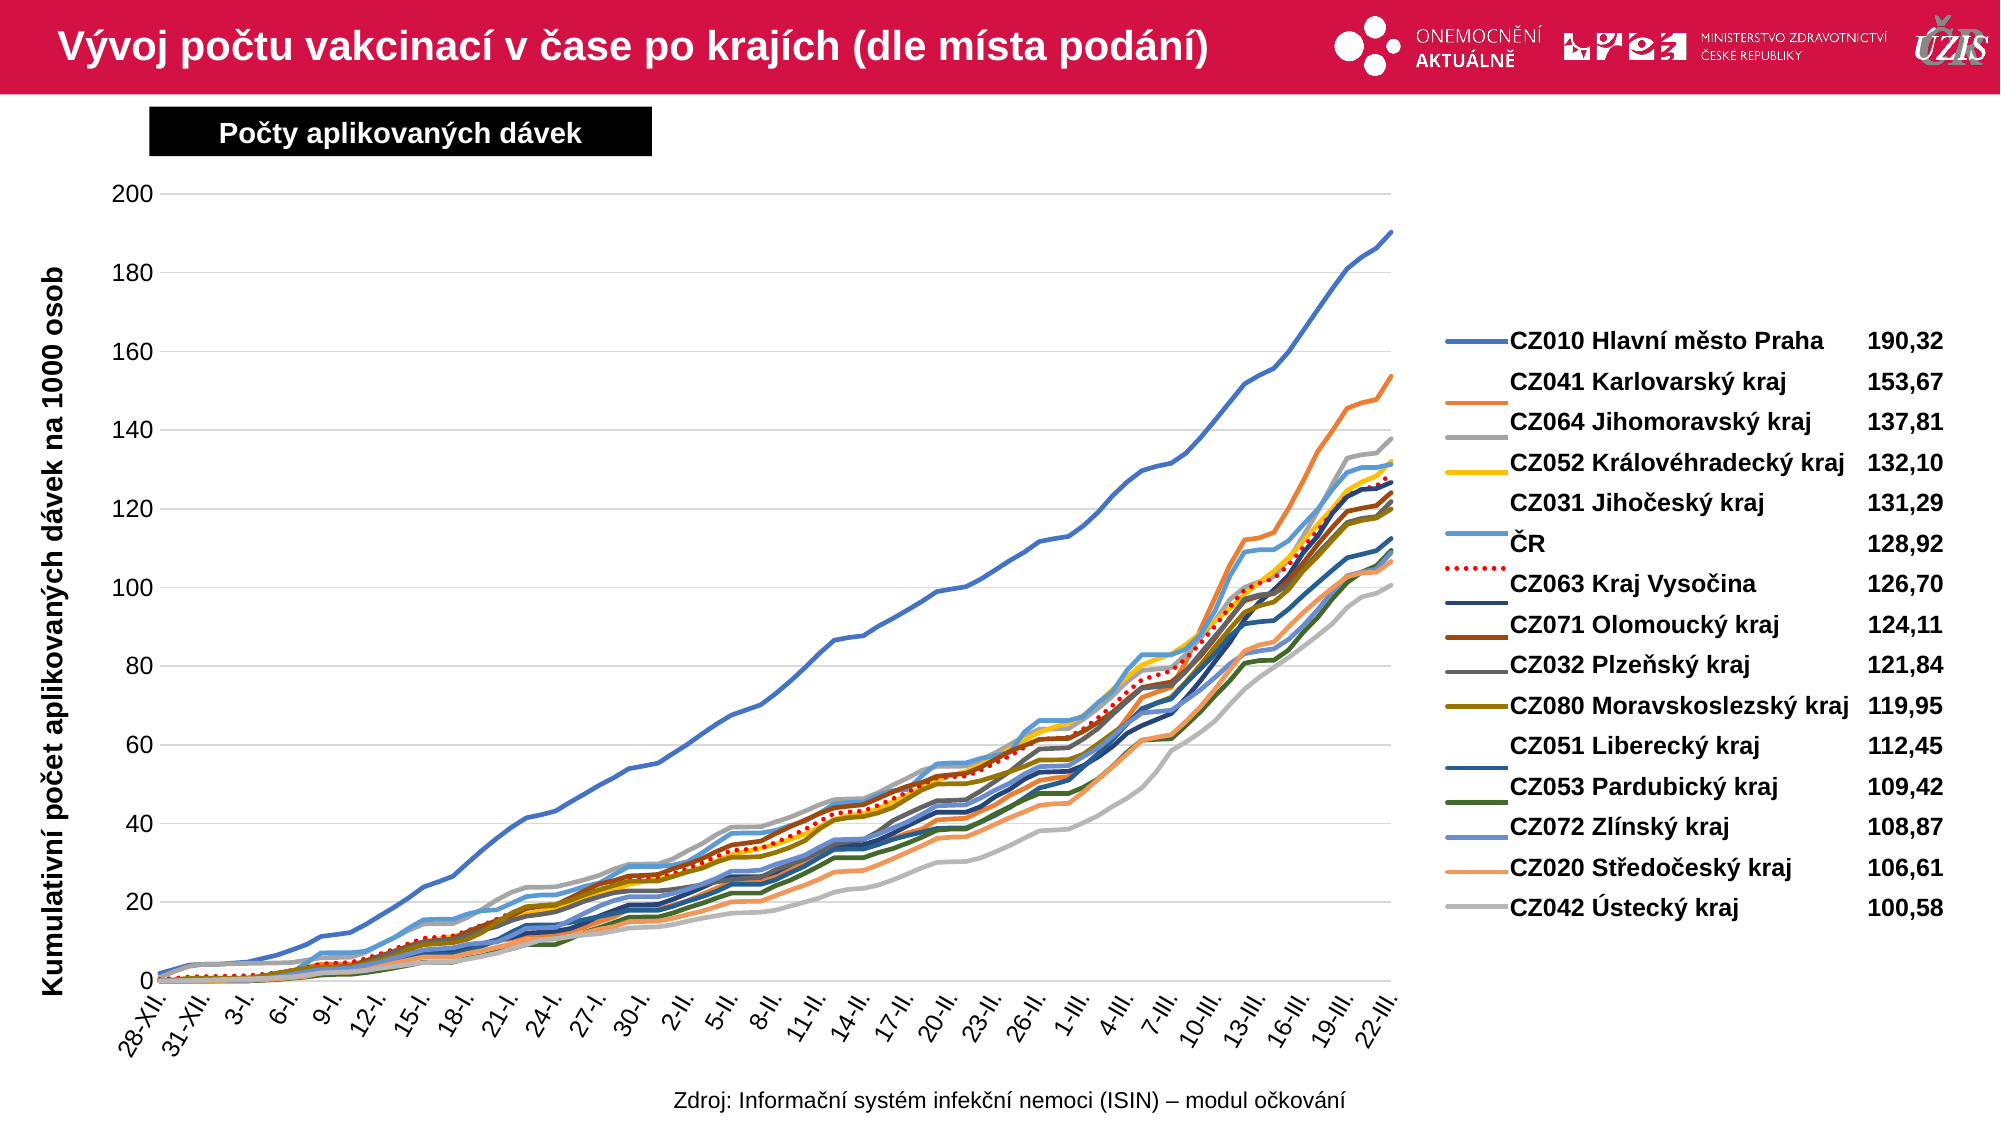

# Vývoj počtu vakcinací v čase po krajích (dle místa podání)
Počty aplikovaných dávek

### Chart

| Category | CZ010 Hlavní město Praha | CZ041 Karlovarský kraj | CZ064 Jihomoravský kraj | CZ052 Královéhradecký kraj | CZ031 Jihočeský kraj | ČR | CZ063 Kraj Vysočina | CZ071 Olomoucký kraj | CZ032 Plzeňský kraj | CZ080 Moravskoslezský kraj | CZ051 Liberecký kraj | CZ053 Pardubický kraj | CZ072 Zlínský kraj | CZ020 Středočeský kraj | CZ042 Ústecký kraj |
|---|---|---|---|---|---|---|---|---|---|---|---|---|---|---|---|
| 28-XII. | 1.8938636 | 0.0 | 0.8766859 | 0.0 | 0.0 | 0.3323378 | 0.0 | 0.0 | 0.0 | 0.000833 | 0.0 | 0.0 | 0.0 | 0.0 | 0.0 |
| 29-XII. | 2.9163083 | 0.0 | 2.3783777 | 0.0 | 0.0 | 0.6549504 | 0.0 | 0.0 | 0.0 | 0.2557185 | 0.0 | 0.0 | 0.0 | 0.0 | 0.0 |
| 30-XII. | 3.9931223 | 0.0 | 3.6720138 | 0.0 | 0.0 | 0.9795268 | 0.0 | 0.0 | 0.0 | 0.6605366 | 0.0 | 0.0 | 0.0 | 0.0 | 0.0207073 |
| 31-XII. | 4.190211 | 0.0 | 4.2089315 | 0.0 | 0.0 | 1.1024002 | 0.0 | 0.3338528 | 0.0254281 | 0.6805277 | 0.0 | 0.0210461 | 0.0 | 0.0129951 | 0.1839299 |
| 1-I. | 4.190211 | 0.0 | 4.2340995 | 0.0 | 0.0 | 1.1269935 | 0.0470761 | 0.4588499 | 0.0881507 | 0.6813606 | 0.0 | 0.0210461 | 0.0017166 | 0.0129951 | 0.2947751 |
| 2-I. | 4.5035895 | 0.0 | 4.3498724 | 0.2284069 | 0.0 | 1.2446303 | 0.268726 | 0.5822647 | 0.1864726 | 0.6813606 | 0.0 | 0.0229594 | 0.0017166 | 0.181209 | 0.4117106 |
| 3-I. | 4.7731706 | 0.0 | 4.4220207 | 0.5456388 | 0.0 | 1.3303798 | 0.5041064 | 0.6787814 | 0.2525856 | 0.6813606 | 0.0 | 0.0229594 | 0.0017166 | 0.181209 | 0.5079388 |
| 4-I. | 5.6649779 | 0.5938968 | 4.4731956 | 0.6779698 | 0.4502525 | 1.6650553 | 0.9140606 | 1.0790883 | 0.3848116 | 1.2261159 | 0.1870675 | 0.1281899 | 0.4428766 | 0.2714525 | 0.6114755 |
| 5-I. | 6.537152 | 1.550919 | 4.5377936 | 0.8121135 | 1.0557646 | 2.0875376 | 1.2180937 | 1.5474316 | 0.7119863 | 1.9557882 | 0.5476797 | 0.3061252 | 1.0282291 | 0.4649346 | 0.803932 |
| 6-I. | 7.8231367 | 2.4027367 | 4.6485328 | 0.9317553 | 2.077372 | 2.6327062 | 1.9418885 | 1.8575508 | 1.179863 | 2.6154919 | 1.1224053 | 0.6466894 | 1.6547794 | 0.7862015 | 0.9793353 |
| 7-I. | 9.2148395 | 3.3869085 | 5.2282362 | 1.1220944 | 4.5273668 | 3.3778947 | 2.6676448 | 2.4208286 | 1.8308219 | 3.1585813 | 1.6678311 | 0.962381 | 2.300212 | 1.1529512 | 1.4775295 |
| 8-I. | 11.26274941 | 4.211576575 | 5.883443555 | 2.31488615 | 7.112437372 | 4.309450428 | 3.267864884 | 3.287896648 | 2.361421192 | 3.512588929 | 2.003651198 | 1.463661028 | 2.861532387 | 1.994742773 | 1.973287534 |
| 9-I. | 11.746787 | 4.2115766 | 5.9295849 | 2.8369591 | 7.1217529 | 4.4973139 | 3.3286715 | 3.5173216 | 2.863202 | 3.5225844 | 2.0036512 | 1.62629 | 3.0314734 | 2.1333568 | 2.1669621 |
| 10-I. | 12.27235692 | 4.211576575 | 5.987471361 | 3.420665752 | 7.121752942 | 4.658526666 | 3.387516599 | 3.726177385 | 3.220890356 | 3.522584439 | 2.003651198 | 1.626290031 | 3.208280763 | 2.180283451 | 2.283897608 |
| 11-I. | 14.22663083 | 4.622213776 | 7.129260421 | 4.03518917 | 7.49903351 | 5.57549468 | 4.491843088 | 5.045766319 | 4.487208827 | 4.379699452 | 2.785728775 | 2.079737957 | 3.949841646 | 2.701530025 | 2.579890738 |
| 12-I. | 16.467099 | 5.2161106 | 9.1938768 | 5.4962684 | 9.133916 | 6.8279798 | 5.1273702 | 6.2672563 | 5.916267 | 5.2826272 | 3.6850053 | 2.6135437 | 4.6708036 | 3.6581113 | 3.171877 |
| 13-I. | 18.732486 | 6.037385 | 10.965705 | 6.8485825 | 11.000135 | 8.0901902 | 5.811935 | 7.5219734 | 7.3470204 | 6.3388195 | 4.53019 | 3.2851059 | 5.7882947 | 4.5100102 | 3.6408373 |
| 14-I. | 21.14512 | 6.875628 | 12.85079 | 8.342291 | 13.42063 | 9.510621 | 7.047682 | 8.88903 | 8.320068 | 8.048885 | 5.668372 | 3.98728 | 6.809657 | 5.304875 | 4.163393 |
| 15-I. | 23.86434 | 7.744414 | 14.45231 | 9.797932 | 15.5244 | 10.81398 | 7.455675 | 9.933309 | 9.852534 | 9.162551 | 6.790777 | 4.7392 | 7.855052 | 6.058589 | 4.603119 |
| 16-I. | 25.1510824 | 7.98876008 | 14.4942613 | 10.6426755 | 15.6361835 | 11.1299494 | 7.45567492 | 10.2086185 | 10.2763354 | 9.43659473 | 6.79077734 | 4.73920048 | 8.11768846 | 6.05858898 | 4.73589008 |
| 17-I. | 26.58054168 | 7.988760079 | 14.54963091 | 11.30433049 | 15.63618354 | 11.43198965 | 7.455674924 | 10.67696178 | 10.37635256 | 9.687315447 | 6.79303117 | 4.739200478 | 8.3734583 | 6.058588981 | 4.857697953 |
| 18-I. | 29.9491723 | 8.39260989 | 16.1360549 | 12.1617629 | 16.9853885 | 12.7654553 | 8.2206613 | 12.4759697 | 11.4680649 | 10.5594237 | 7.6585003 | 5.70732137 | 9.26264473 | 6.98557042 | 5.51180623 |
| 19-I. | 33.2128399 | 8.96275079 | 18.1956377 | 13.1134584 | 17.8315528 | 14.1795273 | 9.43090898 | 13.9585295 | 12.8462669 | 12.3061392 | 8.83950506 | 6.37314364 | 9.63170859 | 7.69885521 | 6.20367494 |
| 20-I. | 36.2378868 | 10.1573317 | 20.5647871 | 14.3171267 | 18.0473635 | 15.6916923 | 10.4214683 | 15.3176744 | 13.8193148 | 14.9074707 | 10.3721067 | 7.38335674 | 9.86344637 | 8.5067152 | 7.01126114 |
| 21-I. | 39.0537629 | 10.6460239 | 22.5178252 | 15.8470906 | 19.70864 | 17.300267 | 10.9608817 | 16.5660625 | 15.3517806 | 17.1981085 | 12.3847732 | 8.11805718 | 11.4804611 | 9.36944326 | 8.17452632 |
| 22-I. | 41.4233578 | 11.616621 | 23.7762261 | 17.0036273 | 21.3932055 | 18.7740925 | 12.1377839 | 18.3587415 | 16.4248456 | 18.8440359 | 14.1382497 | 9.21628127 | 13.3738445 | 10.4357607 | 9.19771245 |
| 23-I. | 42.2049163 | 11.7455814 | 23.7871323 | 17.7160394 | 21.8108536 | 19.160012 | 12.3143192 | 18.9346772 | 16.8927223 | 19.148066 | 14.2058645 | 9.21628127 | 13.4785557 | 10.6090283 | 10.3585415 |
| 24-I. | 43.14354 | 11.74558 | 23.892 | 18.37588 | 21.81085 | 19.4498 | 12.59481 | 19.24163 | 17.52673 | 19.38129 | 14.20586 | 9.216281 | 13.59185 | 10.60903 | 10.73615 |
| 25-I. | 45.4255416 | 12.4955882 | 24.7561009 | 19.5741117 | 22.8246981 | 20.6231773 | 13.2970324 | 21.0865248 | 18.8099997 | 20.434988 | 14.8391895 | 10.6895087 | 15.3908215 | 11.2623913 | 11.2367762 |
| 26-I. | 47.5436786 | 13.6596259 | 25.7099688 | 21.2309684 | 24.0264065 | 21.9731943 | 14.721084 | 22.9345822 | 20.2916092 | 21.9009961 | 15.55816 | 12.3464113 | 17.2344242 | 12.2247482 | 11.6557953 |
| 27-I. | 49.7524309 | 15.0815844 | 26.8458853 | 22.1337196 | 24.8648078 | 23.2285784 | 16.4825142 | 24.6354912 | 21.403664 | 23.1504349 | 16.3492529 | 13.5269065 | 19.0248131 | 13.1430663 | 11.9932031 |
| 28-I. | 51.67045867 | 16.29992127 | 28.41888642 | 23.04916006 | 27.02601994 | 24.45459994 | 17.89283522 | 25.48673687 | 22.40044482 | 24.26076954 | 17.15161487 | 14.82411195 | 20.41523976 | 13.77043925 | 12.66192834 |
| 29-I. | 53.9207432 | 18.2309342 | 29.6017832 | 24.4884863 | 29.0443933 | 25.7591707 | 19.2933487 | 26.6623419 | 22.8479791 | 25.3077992 | 17.913408 | 16.1538432 | 21.3610732 | 15.0165218 | 13.4049564 |
| 30-I. | 54.6071555 | 18.2309342 | 29.6638643 | 25.2190259 | 29.0552615 | 25.9272098 | 19.2933487 | 26.7825922 | 22.8479791 | 25.3427835 | 17.913408 | 16.199762 | 21.3610732 | 15.096658 | 13.5888862 |
| 31-I. | 55.335855 | 18.2309342 | 29.705811 | 25.8045453 | 29.0552615 | 26.0992699 | 19.4110389 | 27.0389152 | 22.8479791 | 25.3611086 | 17.913408 | 16.199762 | 21.3610732 | 15.2049503 | 13.7204388 |
| 1-II. | 57.745472 | 19.208319 | 30.976796 | 26.622097 | 29.420121 | 27.190449 | 20.70367 | 28.445527 | 23.214143 | 26.503929 | 18.918614 | 17.227195 | 22.200479 | 15.868421 | 14.283191 |
| 2-II. | 60.1263935 | 20.3350257 | 33.0246336 | 27.7242512 | 30.2538648 | 28.5228857 | 22.1591054 | 29.6227147 | 23.7616948 | 27.6809 | 20.2596407 | 18.551186 | 23.2424406 | 16.8452165 | 15.1468089 |
| 3-II. | 62.7768964 | 21.9945429 | 34.8837112 | 28.931545 | 32.5237586 | 29.9552859 | 23.7165392 | 31.0799585 | 24.4245201 | 28.6529634 | 21.3752845 | 19.6953289 | 24.6122684 | 17.7000031 | 15.9105443 |
| 4-II. | 65.3005376 | 23.5590367 | 37.2285315 | 30.4687599 | 35.0886454 | 31.6156657 | 25.4328548 | 32.9042823 | 25.1483729 | 30.2089312 | 22.7749104 | 21.0518461 | 26.0679249 | 18.8825542 | 16.5427272 |
| 5-II. | 67.5379849 | 25.0217197 | 39.0699914 | 32.0422299 | 37.4718786 | 33.1103441 | 26.4724517 | 34.4960167 | 25.7315235 | 31.4033946 | 24.5238793 | 22.3031328 | 27.8754796 | 20.0910954 | 17.1773462 |
| 6-II. | 68.8503991 | 25.2253414 | 39.112777 | 32.8887858 | 37.5836655 | 33.4057451 | 26.4724517 | 34.9944226 | 26.0671742 | 31.4142231 | 24.5238793 | 22.3031328 | 27.8754796 | 20.1856706 | 17.3162071 |
| 7-II. | 70.16205824 | 25.44932533 | 39.15640161 | 33.71902684 | 37.58521805 | 33.71507917 | 26.47245166 | 35.50706866 | 26.26890366 | 31.5941423 | 24.52387929 | 22.30313281 | 28.15528148 | 20.24126064 | 17.43192463 |
| 8-II. | 72.9552805 | 26.70499281 | 40.38879553 | 34.64896936 | 38.20936122 | 35.14645071 | 27.64739228 | 37.4105045 | 28.22517075 | 32.61285139 | 25.66431518 | 24.17432299 | 29.59892199 | 21.63606449 | 17.94108153 |
| 9-II. | 76.112475 | 28.1235577 | 41.5750481 | 35.9559646 | 39.432806 | 36.7225772 | 29.4362835 | 39.1794499 | 29.5864207 | 33.9106018 | 27.4515991 | 25.5384933 | 30.6958141 | 23.0294244 | 18.9971558 |
| 10-II. | 79.5664351 | 30.17335 | 43.1321094 | 37.2792746 | 40.5786211 | 38.4594489 | 31.8136258 | 40.8170692 | 30.9307186 | 35.6056738 | 29.1622529 | 27.3293256 | 31.9077169 | 24.3051068 | 20.006943 |
| 11-II. | 83.2446686 | 31.3272066 | 44.749574 | 39.0884025 | 42.5876789 | 40.5293129 | 33.2906379 | 42.5353829 | 32.7513693 | 38.6309816 | 31.361987 | 29.2158221 | 33.9538756 | 25.8580173 | 21.0471823 |
| 12-II. | 86.536276 | 33.431298 | 46.0515995 | 40.9917937 | 44.944518 | 42.5169809 | 34.6244603 | 43.9783866 | 34.7161124 | 40.8516508 | 33.406207 | 31.2592077 | 35.8403928 | 27.6260684 | 22.5295841 |
| 13-II. | 87.2672409 | 33.5568648 | 46.2193863 | 41.9924336 | 45.3652712 | 42.9395567 | 34.6244603 | 44.3976804 | 35.4280987 | 41.4663747 | 33.4738218 | 31.2917335 | 35.9433873 | 27.8866917 | 23.2604313 |
| 14-II. | 87.7021952 | 33.7672739 | 46.2999239 | 42.4945663 | 45.3652712 | 43.1588398 | 34.6244603 | 44.7631781 | 35.8620713 | 41.7720707 | 33.4738218 | 31.2917335 | 36.0566813 | 28.0447983 | 23.4979567 |
| 15-II. | 90.0997299 | 34.7752016 | 47.7982599 | 43.7363024 | 47.3075675 | 44.617049 | 35.7640939 | 46.3818106 | 37.9454788 | 42.6816622 | 34.6052424 | 32.5774592 | 37.2617178 | 29.4388802 | 24.3116333 |
| 16-II. | 92.1008218 | 36.1564358 | 49.7504591 | 45.4529799 | 48.3152016 | 46.2485339 | 37.4549099 | 48.0320878 | 40.686626 | 44.0560448 | 35.9462688 | 33.599152 | 38.8358181 | 30.9990102 | 25.6369029 |
| 17-II. | 94.2416126 | 37.5987565 | 51.4996363 | 47.1932232 | 48.6195102 | 47.9116255 | 39.3752219 | 49.4576869 | 42.4682869 | 46.3058676 | 36.9379522 | 34.9920216 | 40.3996189 | 32.6789836 | 27.154629 |
| 18-II. | 96.48736631 | 38.56935357 | 53.51811132 | 49.08392505 | 52.15787406 | 49.79269098 | 41.17980514 | 50.40861372 | 44.19061568 | 48.54319601 | 37.80567513 | 36.51116783 | 42.35651569 | 34.31636202 | 28.76005676 |
| 19-II. | 98.9430459 | 40.88724785 | 54.52818776 | 51.01450747 | 55.13730373 | 51.55817702 | 42.84904465 | 51.99401913 | 45.76037593 | 50.00837124 | 38.72298226 | 38.26947434 | 44.48163693 | 36.16671516 | 30.09019873 |
| 20-II. | 99.5917017 | 41.1485624 | 54.5281878 | 52.2000482 | 55.4012449 | 51.845162 | 42.8490446 | 52.367428 | 45.8485266 | 50.0758409 | 38.8582118 | 38.5813394 | 44.618963 | 36.5334648 | 30.2473309 |
| 21-II. | 100.181458 | 41.3216409 | 54.5676177 | 53.2224412 | 55.4012449 | 52.03368 | 42.8490446 | 52.709192 | 46.033304 | 50.095832 | 38.8582118 | 38.5813394 | 44.7219576 | 36.6042157 | 30.3277241 |
| 22-II. | 102.097975 | 43.1236934 | 56.1313905 | 54.9409314 | 56.5051399 | 53.5271428 | 44.2632887 | 54.291433 | 48.2302903 | 50.8538248 | 40.3367216 | 40.4046975 | 46.4625658 | 38.1058679 | 31.240065 |
| 23-II. | 104.446426 | 44.7255179 | 57.9837566 | 57.0274106 | 57.3000685 | 55.3544396 | 46.8308968 | 56.2803098 | 50.7324135 | 52.0108051 | 42.0924519 | 42.4538229 | 48.5070079 | 39.80389 | 32.7797166 |
| 24-II. | 106.861329 | 47.1893411 | 60.0416615 | 58.9380528 | 58.1198386 | 57.1899653 | 48.7139402 | 58.3071604 | 53.2243655 | 53.1894424 | 44.1028646 | 44.2752678 | 50.244183 | 41.5004682 | 34.4095059 |
| 25-II. | 109.011181 | 48.8895827 | 62.2363126 | 61.2329986 | 63.2899797 | 59.3532467 | 51.2893943 | 59.8435164 | 56.2367456 | 54.5146805 | 46.4738894 | 46.0546204 | 52.5838762 | 42.9689107 | 36.2890014 |
| 26-II. | 111.673766 | 50.9054381 | 63.9385095 | 63.134577 | 66.1514122 | 61.3298804 | 53.0076714 | 61.3561387 | 58.9100846 | 56.1322872 | 48.9981744 | 47.6024658 | 54.4412116 | 44.5824649 | 38.1161194 |
| 27-II. | 112.385853 | 51.5163033 | 63.9787783 | 64.5032059 | 66.1576225 | 61.6526801 | 53.1253617 | 61.5491721 | 59.0694339 | 56.1447816 | 49.9650657 | 47.6024658 | 54.5493559 | 45.0011948 | 38.309794 |
| 28-II. | 112.982405 | 51.9167594 | 64.135659 | 65.5546029 | 66.190227 | 61.9203083 | 53.2430519 | 61.6156262 | 59.2457353 | 56.2039217 | 51.0176024 | 47.6024658 | 54.6918317 | 45.1058773 | 38.5461012 |
| 1-III. | 115.626111 | 54.3941574 | 66.4376936 | 67.4743088 | 67.129547 | 64.0070043 | 54.68868 | 63.3845716 | 61.4393311 | 57.5841351 | 54.3667876 | 49.1445714 | 56.9748779 | 47.9402458 | 40.1564013 |
| 2-III. | 119.078561 | 57.7030109 | 69.2397329 | 70.5559896 | 70.6927523 | 66.8162592 | 56.8639874 | 65.6851499 | 64.1160605 | 60.2087896 | 57.713719 | 51.3199735 | 59.1566462 | 51.1789053 | 41.9689025 |
| 3-III. | 123.309549 | 61.9926425 | 72.4293597 | 74.0727313 | 73.5246855 | 70.0147065 | 59.5551702 | 68.2752783 | 67.6980297 | 62.9417287 | 61.3085713 | 54.4902824 | 62.1572212 | 54.3756917 | 44.3319752 |
| 4-III. | 126.850349 | 66.8999267 | 76.0745275 | 77.2831176 | 79.011556 | 73.4382345 | 62.9328793 | 71.5378591 | 71.0613173 | 65.5413943 | 65.3474273 | 58.1427385 | 65.4169993 | 57.7053166 | 46.433161 |
| 5-III. | 129.676797 | 71.9938642 | 78.8690164 | 80.2487823 | 82.8821751 | 76.5376537 | 64.8884983 | 74.5567748 | 74.3618823 | 68.7391247 | 69.1969618 | 61.181031 | 68.0622431 | 61.1490094 | 49.0435037 |
| 6-III. | 130.789857 | 73.3784921 | 79.2507313 | 81.7569931 | 82.8821751 | 77.6850326 | 66.4047406 | 75.2782766 | 74.7297419 | 70.651599 | 70.5650341 | 61.3819256 | 68.4433229 | 61.8825087 | 53.1959341 |
| 7-III. | 131.579722 | 74.6205848 | 79.5686873 | 83.0313588 | 82.8837277 | 78.7714424 | 67.9504053 | 75.9602225 | 75.0755638 | 72.0792911 | 71.6649012 | 61.5101155 | 68.7608895 | 62.5257645 | 58.5006669 |
| 8-III. | 134.132814 | 81.0584259 | 82.9420406 | 85.4803887 | 84.2996943 | 81.9190197 | 71.8949889 | 78.8509766 | 78.6338 | 75.9400569 | 75.6767112 | 64.9042785 | 71.3117216 | 65.9160331 | 60.6810278 |
| 9-III. | 138.076097 | 89.3492249 | 87.1492942 | 88.4170493 | 88.0212643 | 85.79832 | 76.2946414 | 82.5550027 | 83.2142452 | 80.2572844 | 79.3188938 | 68.4457642 | 73.9947301 | 69.6954317 | 63.1829615 |
| 10-III. | 142.561564 | 97.5178508 | 91.5964829 | 91.4806026 | 94.1586721 | 90.2187678 | 81.2611683 | 87.1624882 | 87.6421218 | 84.961838 | 83.1661746 | 72.4847033 | 77.1652462 | 74.1938907 | 66.083207 |
| 11-III. | 147.146707 | 105.683083 | 96.9488812 | 94.6710487 | 102.899782 | 95.0772208 | 86.062929 | 92.2304059 | 91.992019 | 89.4356618 | 87.626496 | 76.276829 | 80.5537675 | 79.0865334 | 70.2344193 |
| 12-III. | 151.736381 | 112.086987 | 100.010151 | 98.263926 | 109.017006 | 99.4036903 | 91.8552489 | 96.5942264 | 97.03356 | 93.6662616 | 90.7435372 | 80.7386035 | 83.1440808 | 83.8340645 | 74.0920746 |
| 13-III. | 153.903602 | 112.585861 | 101.454795 | 101.311165 | 109.588361 | 101.082772 | 96.2352863 | 97.7888183 | 98.089673 | 95.3330129 | 91.2529018 | 81.398686 | 83.8375776 | 85.3407704 | 77.1299629 |
| 14-III. | 155.679665 | 113.984063 | 102.766888 | 104.193443 | 109.588361 | 102.299443 | 99.3736919 | 98.4343726 | 98.4965223 | 96.3017445 | 91.5842142 | 81.4924368 | 84.3851653 | 86.125528 | 79.6635667 |
| 15-III. | 159.86006 | 120.08932 | 107.00099 | 107.52891 | 111.86602 | 105.68388 | 103.03582 | 101.89315 | 100.63587 | 99.478651 | 94.471365 | 84.069628 | 86.76949 | 89.946078 | 82.180117 |
| 16-III. | 165.24866 | 127.043 | 113.05725 | 111.69643 | 115.99747 | 110.19663 | 108.82422 | 106.219 | 104.50094 | 104.1982 | 97.949018 | 88.571582 | 90.257572 | 93.609243 | 84.935411 |
| 17-III. | 170.641 | 134.6109 | 119.3769 | 116.0489 | 119.8696 | 114.556 | 113.0846 | 110.961 | 108.6711 | 107.9274 | 101.2058 | 92.42493 | 94.36191 | 96.86739 | 87.79911 |
| 18-III. | 175.9911 | 139.878 | 126.3292 | 120.1022 | 124.9746 | 119.1073 | 118.9142 | 115.3359 | 112.5905 | 112.0605 | 104.4288 | 97.13543 | 98.95375 | 99.88514 | 90.80168 |
| 19-III. | 181.0339 | 145.5556 | 132.8754 | 124.6504 | 129.2333 | 123.4416 | 123.0785 | 119.3421 | 116.5369 | 116.037 | 107.5413 | 101.249 | 102.974 | 102.7267 | 94.91757 |
| 20-III. | 184.00304 | 146.95042 | 133.74033 | 126.81117 | 130.49871 | 124.98669 | 124.91247 | 120.13955 | 117.54894 | 117.05992 | 108.43156 | 103.91802 | 103.90607 | 103.69702 | 97.598558 |
| 21-III. | 186.2548 | 147.7615 | 134.1598 | 128.3121 | 130.4987 | 125.8027 | 125.142 | 120.8073 | 118.0066 | 117.6397 | 109.3421 | 105.4946 | 104.6682 | 103.884 | 98.50115 |
| 22-III. | 190.31517 | 153.67334 | 137.8058 | 132.09897 | 131.29053 | 128.91947 | 126.69547 | 124.10623 | 121.83611 | 119.94862 | 112.45013 | 109.41871 | 108.86526 | 106.60864 | 100.58407 |
| CZ010 Hlavní město Praha | 190,32 |
| --- | --- |
| CZ041 Karlovarský kraj | 153,67 |
| CZ064 Jihomoravský kraj | 137,81 |
| CZ052 Královéhradecký kraj | 132,10 |
| CZ031 Jihočeský kraj | 131,29 |
| ČR | 128,92 |
| CZ063 Kraj Vysočina | 126,70 |
| CZ071 Olomoucký kraj | 124,11 |
| CZ032 Plzeňský kraj | 121,84 |
| CZ080 Moravskoslezský kraj | 119,95 |
| CZ051 Liberecký kraj | 112,45 |
| CZ053 Pardubický kraj | 109,42 |
| CZ072 Zlínský kraj | 108,87 |
| CZ020 Středočeský kraj | 106,61 |
| CZ042 Ústecký kraj | 100,58 |
Kumulativní počet aplikovaných dávek na 1000 osob
Zdroj: Informační systém infekční nemoci (ISIN) – modul očkování